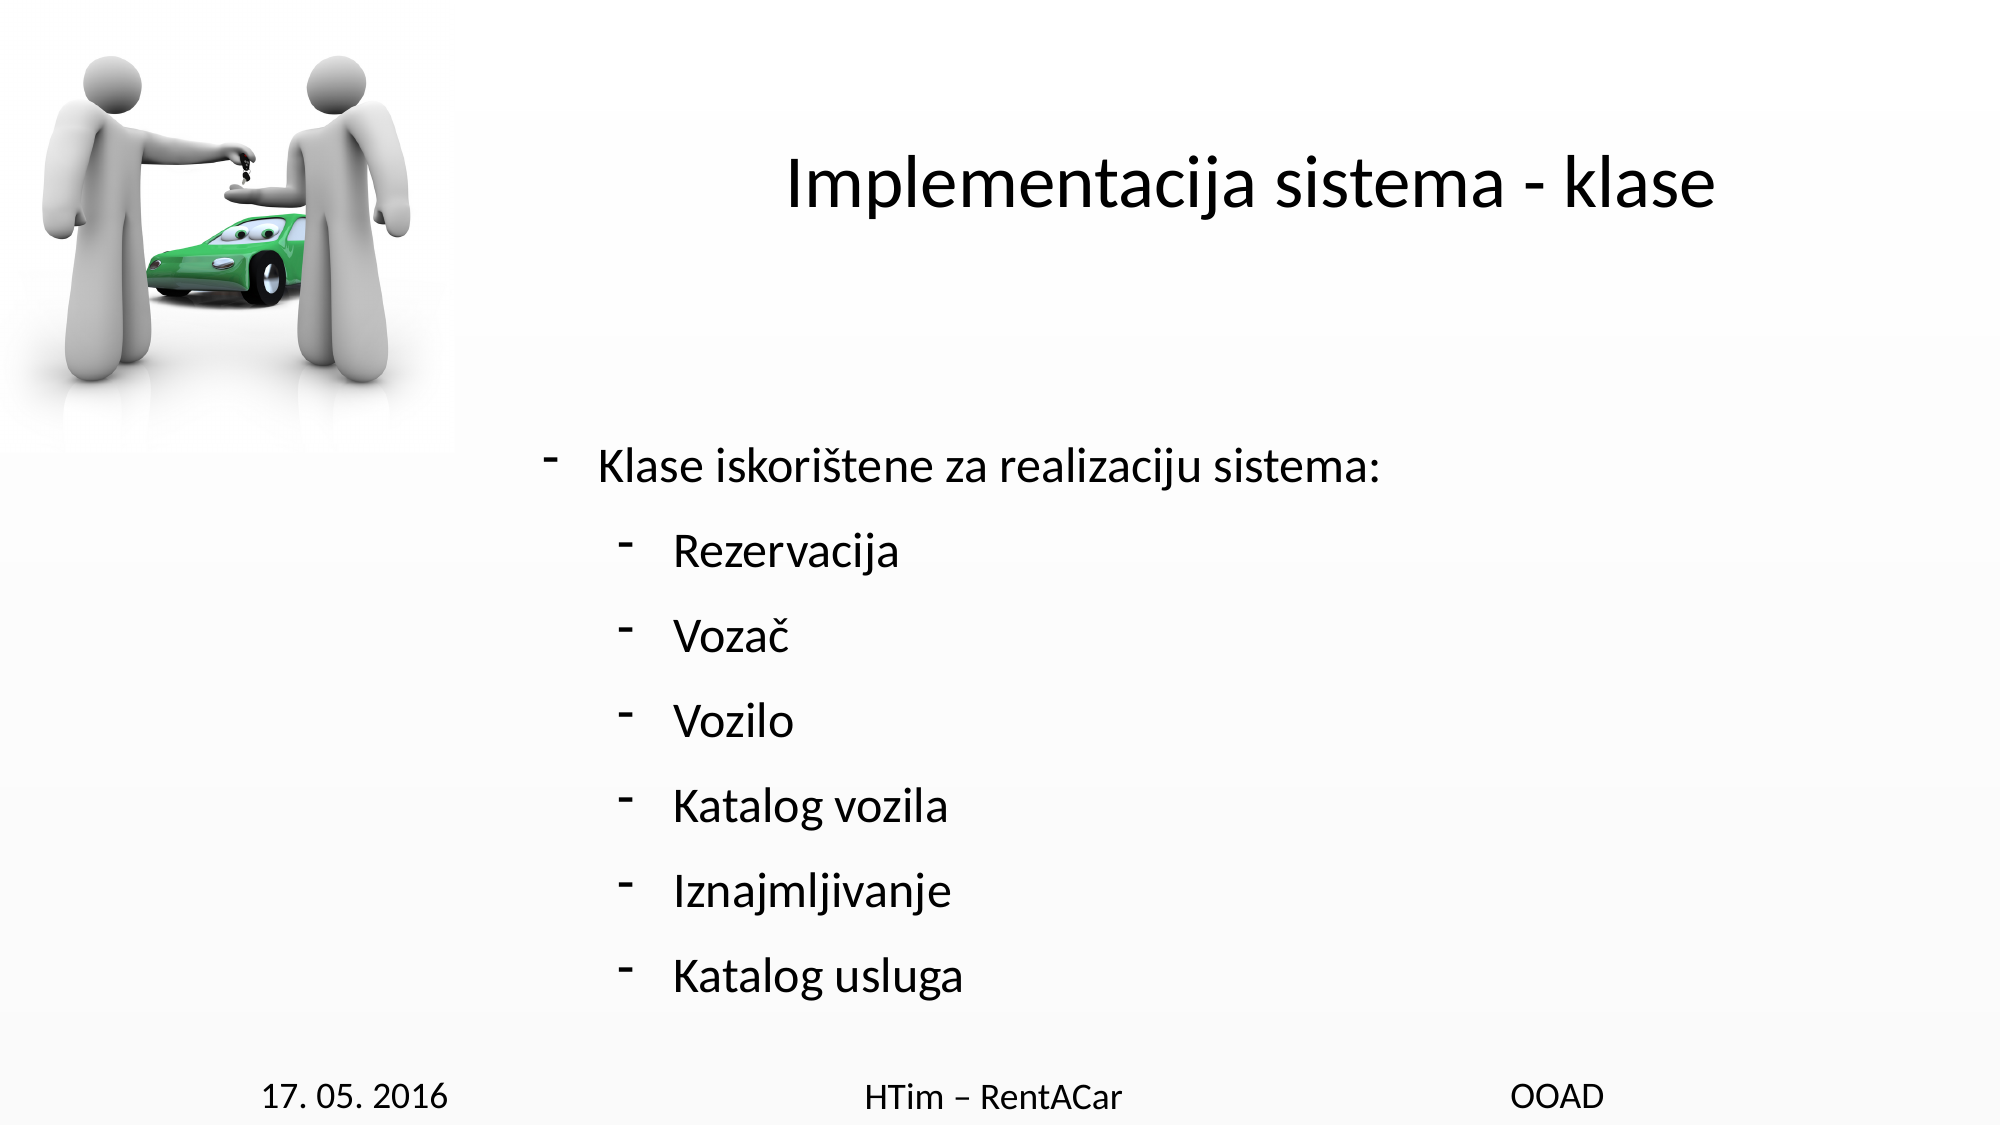

# Implementacija sistema - klase
Klase iskorištene za realizaciju sistema:
Rezervacija
Vozač
Vozilo
Katalog vozila
Iznajmljivanje
Katalog usluga
17. 05. 2016
OOAD
HTim – RentACar